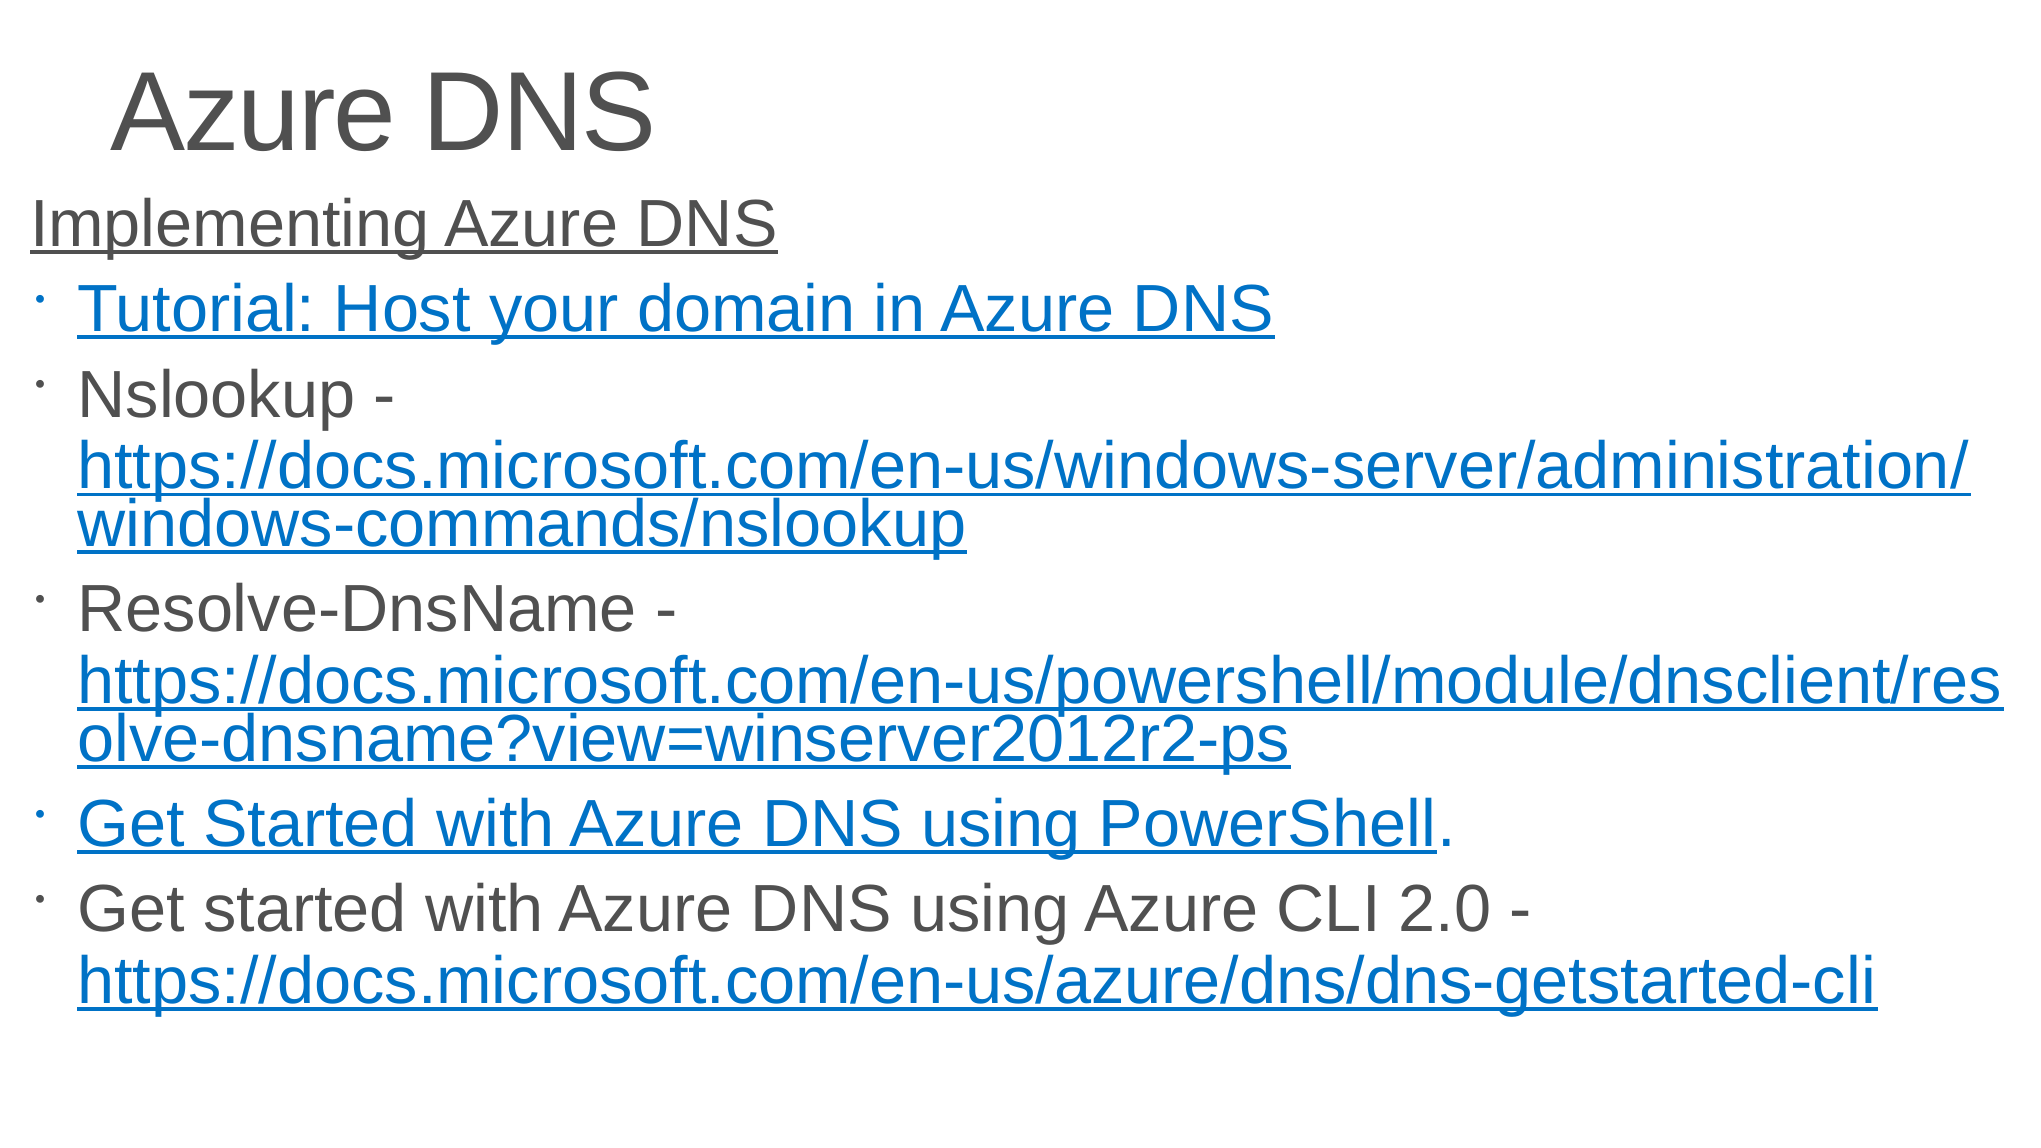

# Azure DNS
Implementing Azure DNS
Tutorial: Host your domain in Azure DNS
Nslookup - https://docs.microsoft.com/en-us/windows-server/administration/windows-commands/nslookup
Resolve-DnsName - https://docs.microsoft.com/en-us/powershell/module/dnsclient/resolve-dnsname?view=winserver2012r2-ps
Get Started with Azure DNS using PowerShell.
Get started with Azure DNS using Azure CLI 2.0 - https://docs.microsoft.com/en-us/azure/dns/dns-getstarted-cli